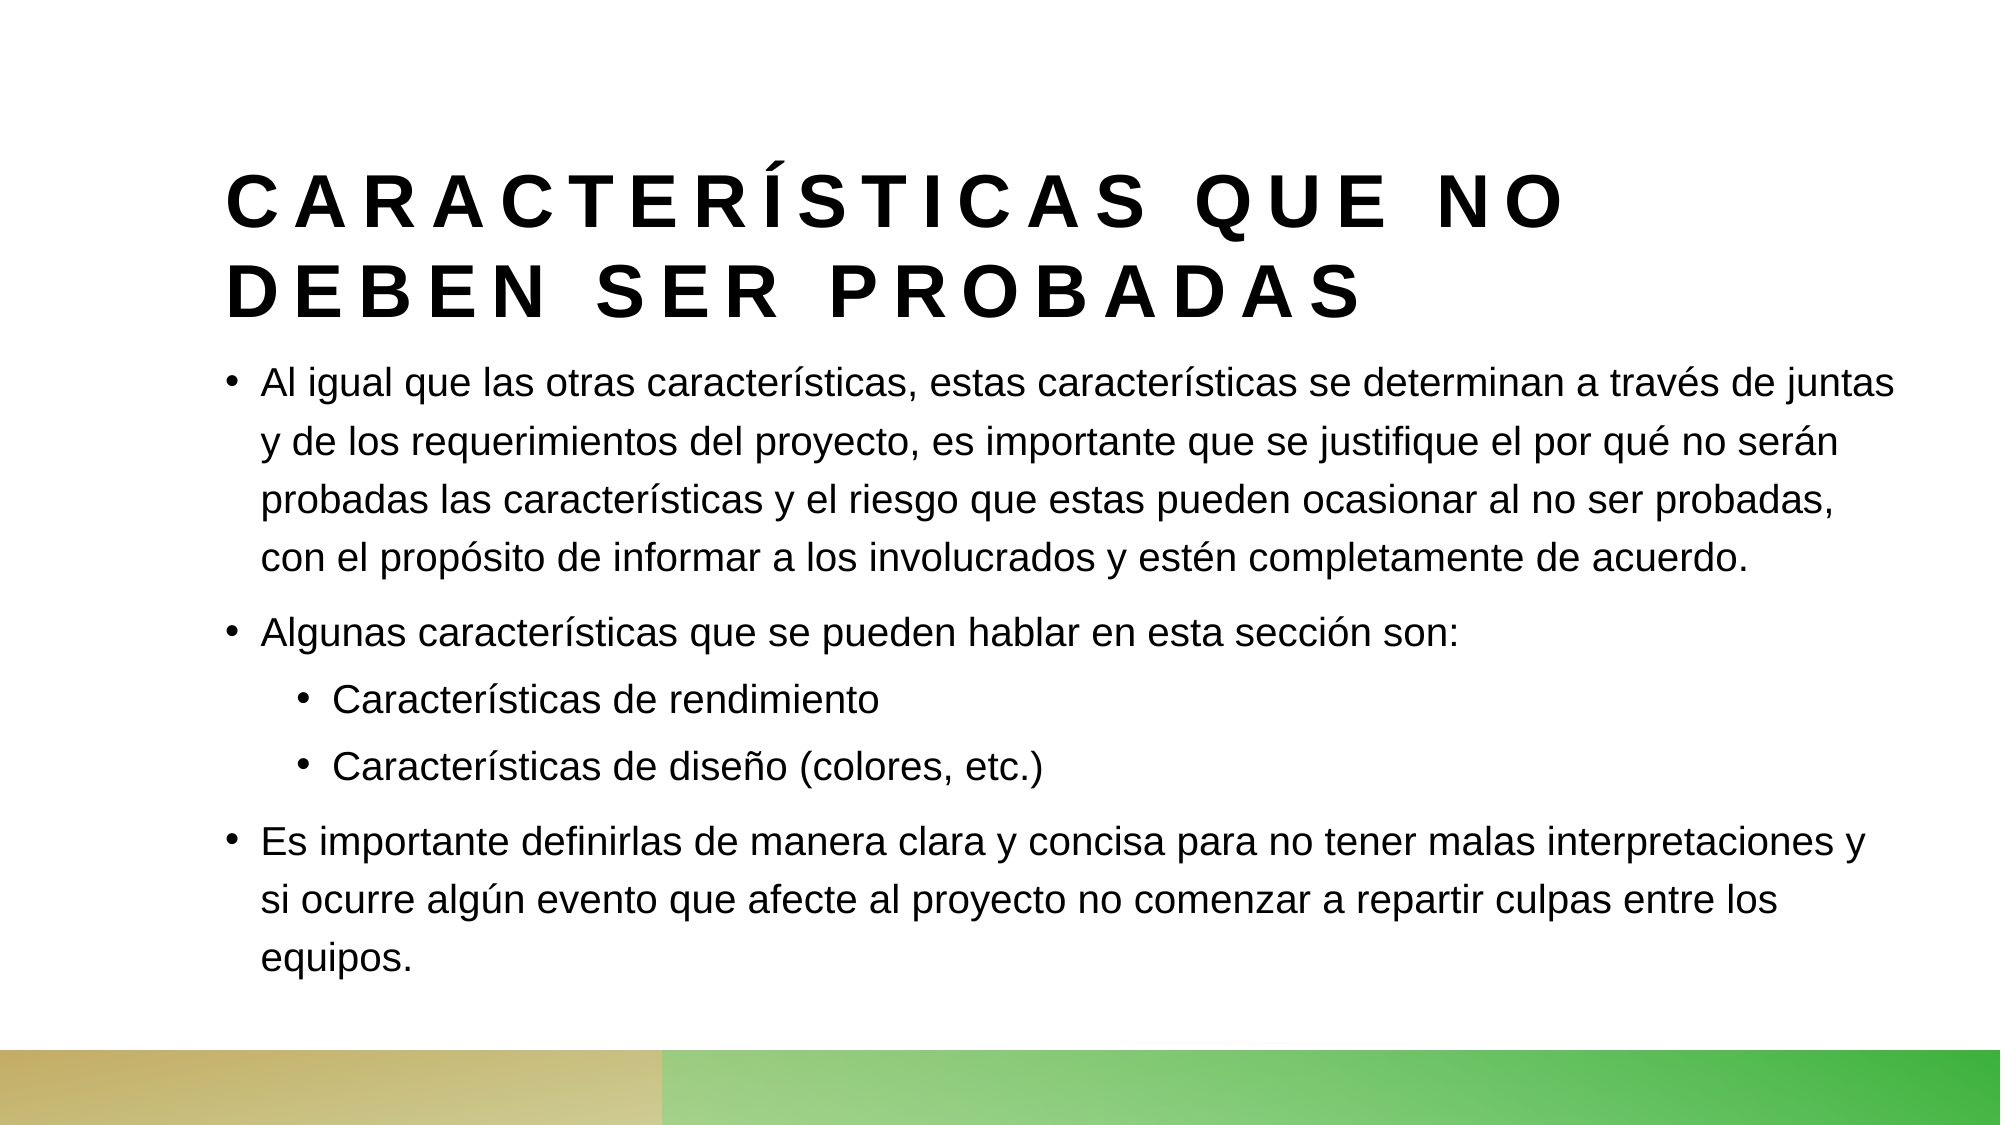

# Características que no deben ser probadas
Al igual que las otras características, estas características se determinan a través de juntas y de los requerimientos del proyecto, es importante que se justifique el por qué no serán probadas las características y el riesgo que estas pueden ocasionar al no ser probadas, con el propósito de informar a los involucrados y estén completamente de acuerdo.
Algunas características que se pueden hablar en esta sección son:
Características de rendimiento
Características de diseño (colores, etc.)
Es importante definirlas de manera clara y concisa para no tener malas interpretaciones y si ocurre algún evento que afecte al proyecto no comenzar a repartir culpas entre los equipos.